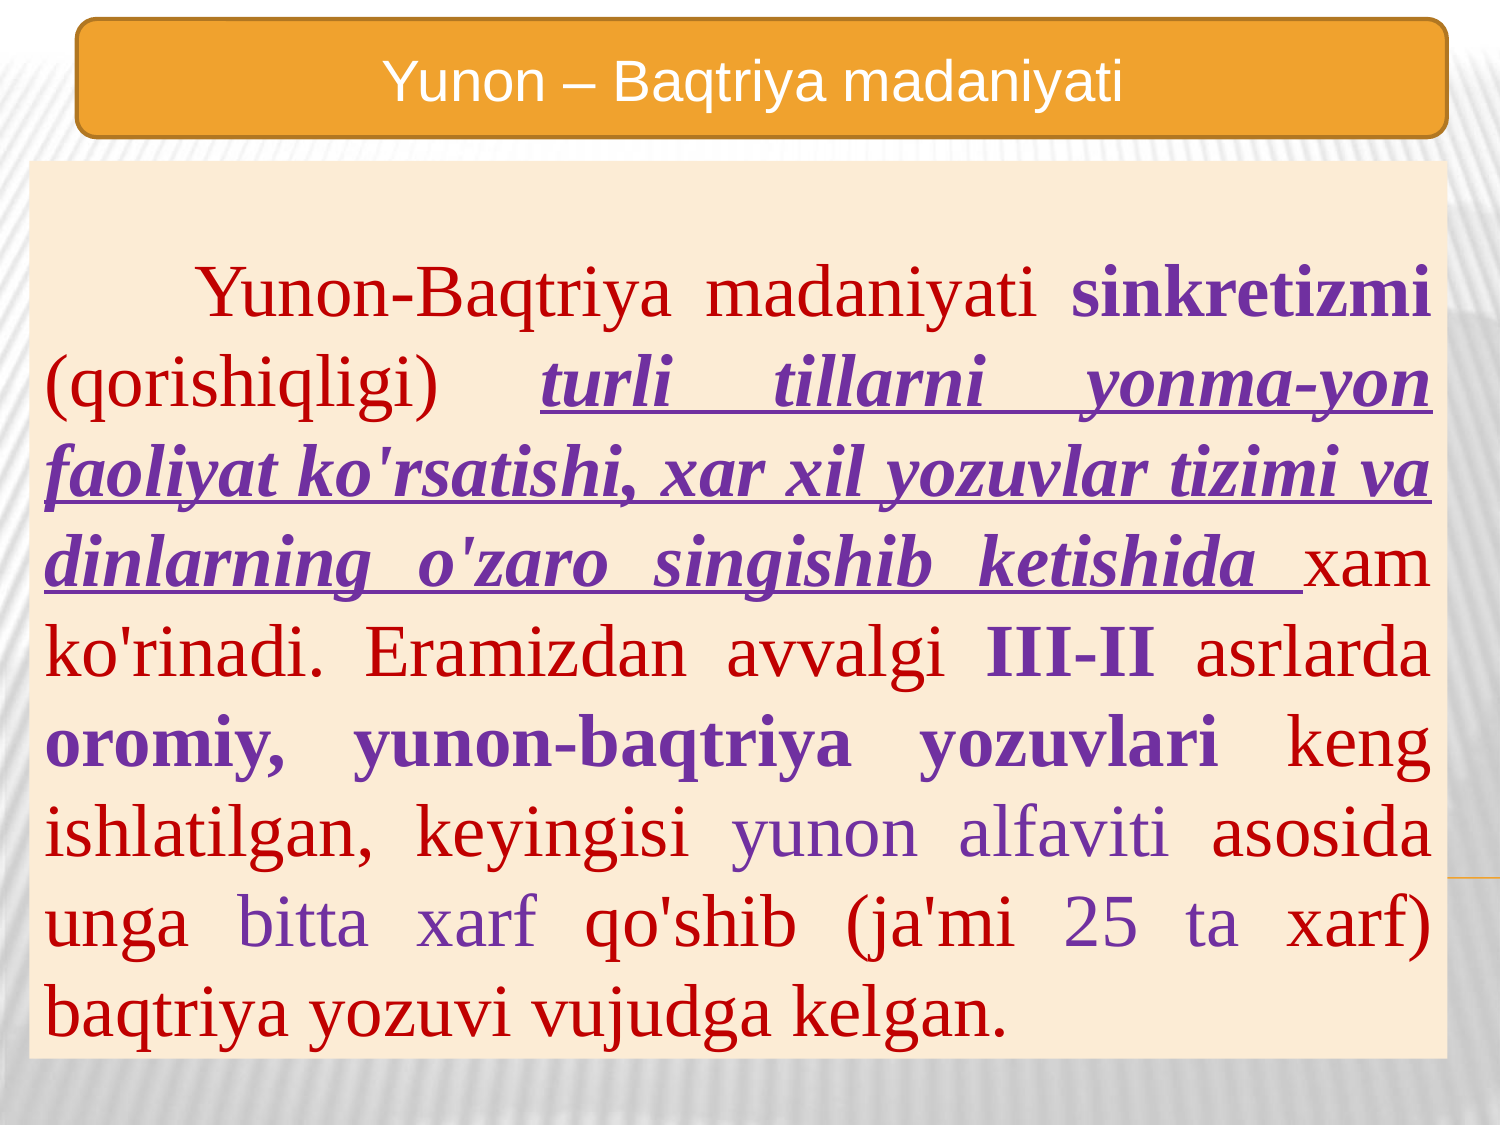

Yunon – Baqtriya madaniyati
	Yunon-Baqtriya madaniyati sinkretizmi (qorishiqligi) turli tillarni yonma-yon faoliyat ko'rsatishi, xar xil yozuvlar tizimi va dinlarning o'zaro singishib ketishida xam ko'rinadi. Eramizdan avvalgi III-II asrlarda oromiy, yunon-baqtriya yozuvlari keng ishlatilgan, keyingisi yunon alfaviti asosida unga bitta xarf qo'shib (ja'mi 25 ta xarf) baqtriya yozuvi vujudga kelgan.